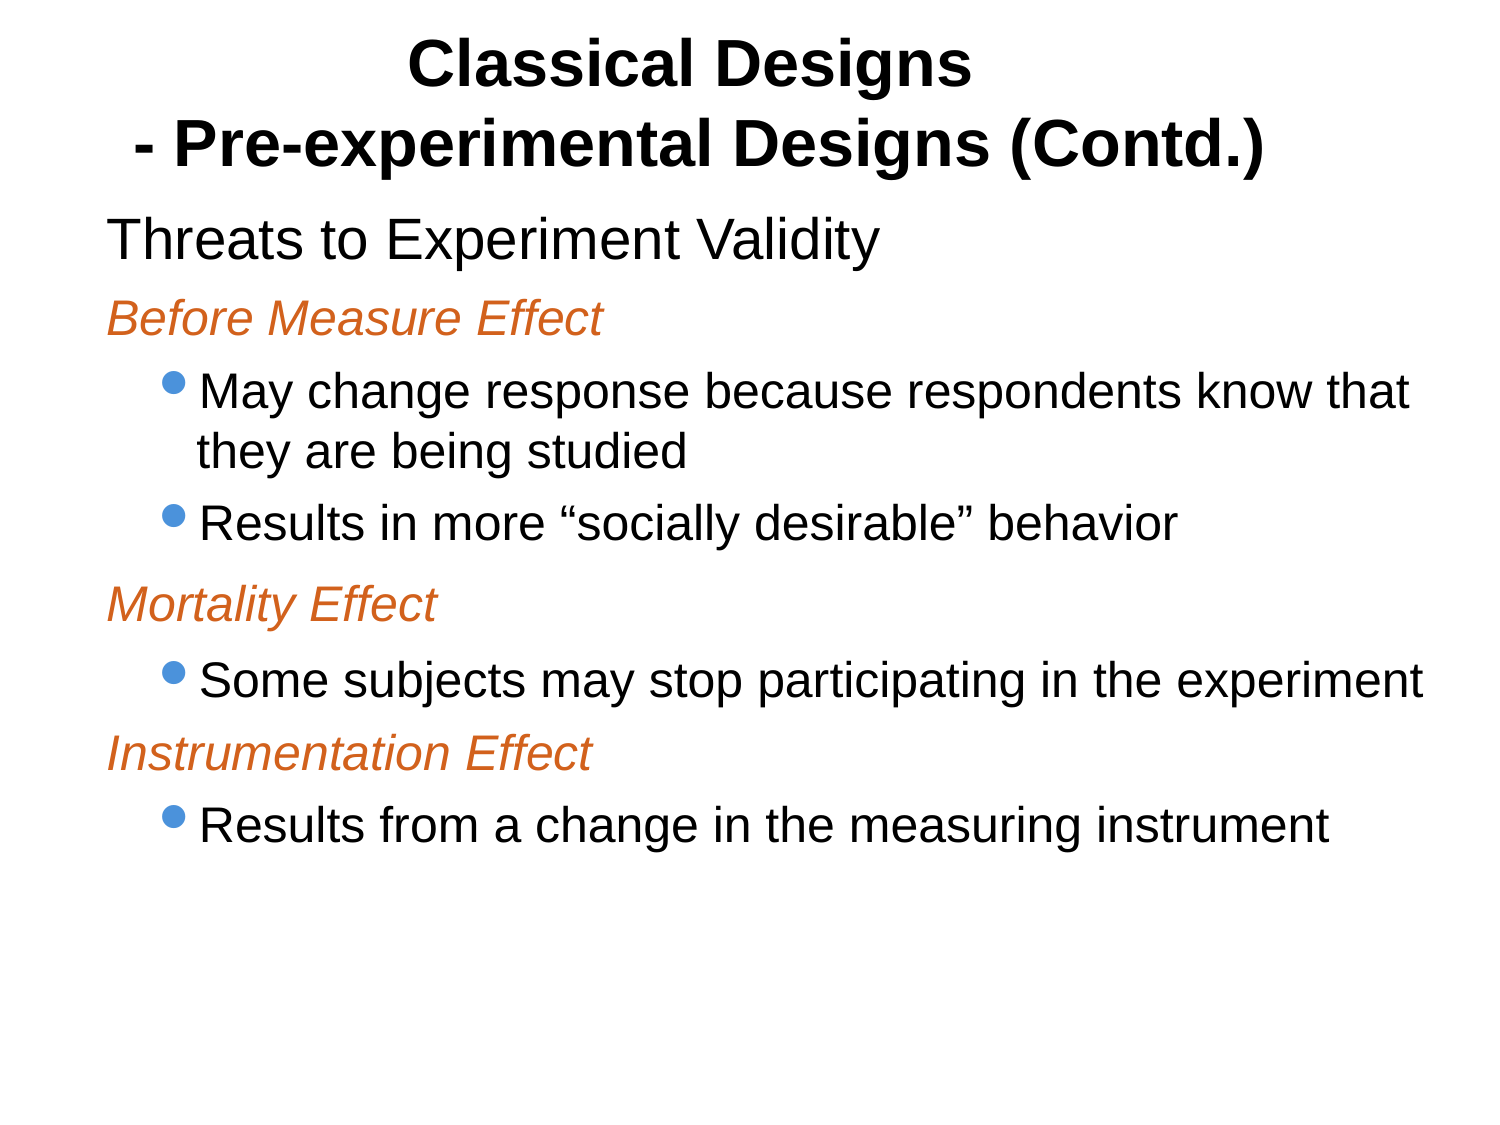

Classical Designs
- Pre-experimental Designs (Contd.)
Threats to Experiment Validity
Before Measure Effect
May change response because respondents know that they are being studied
Results in more “socially desirable” behavior
Mortality Effect
Some subjects may stop participating in the experiment
Instrumentation Effect
Results from a change in the measuring instrument